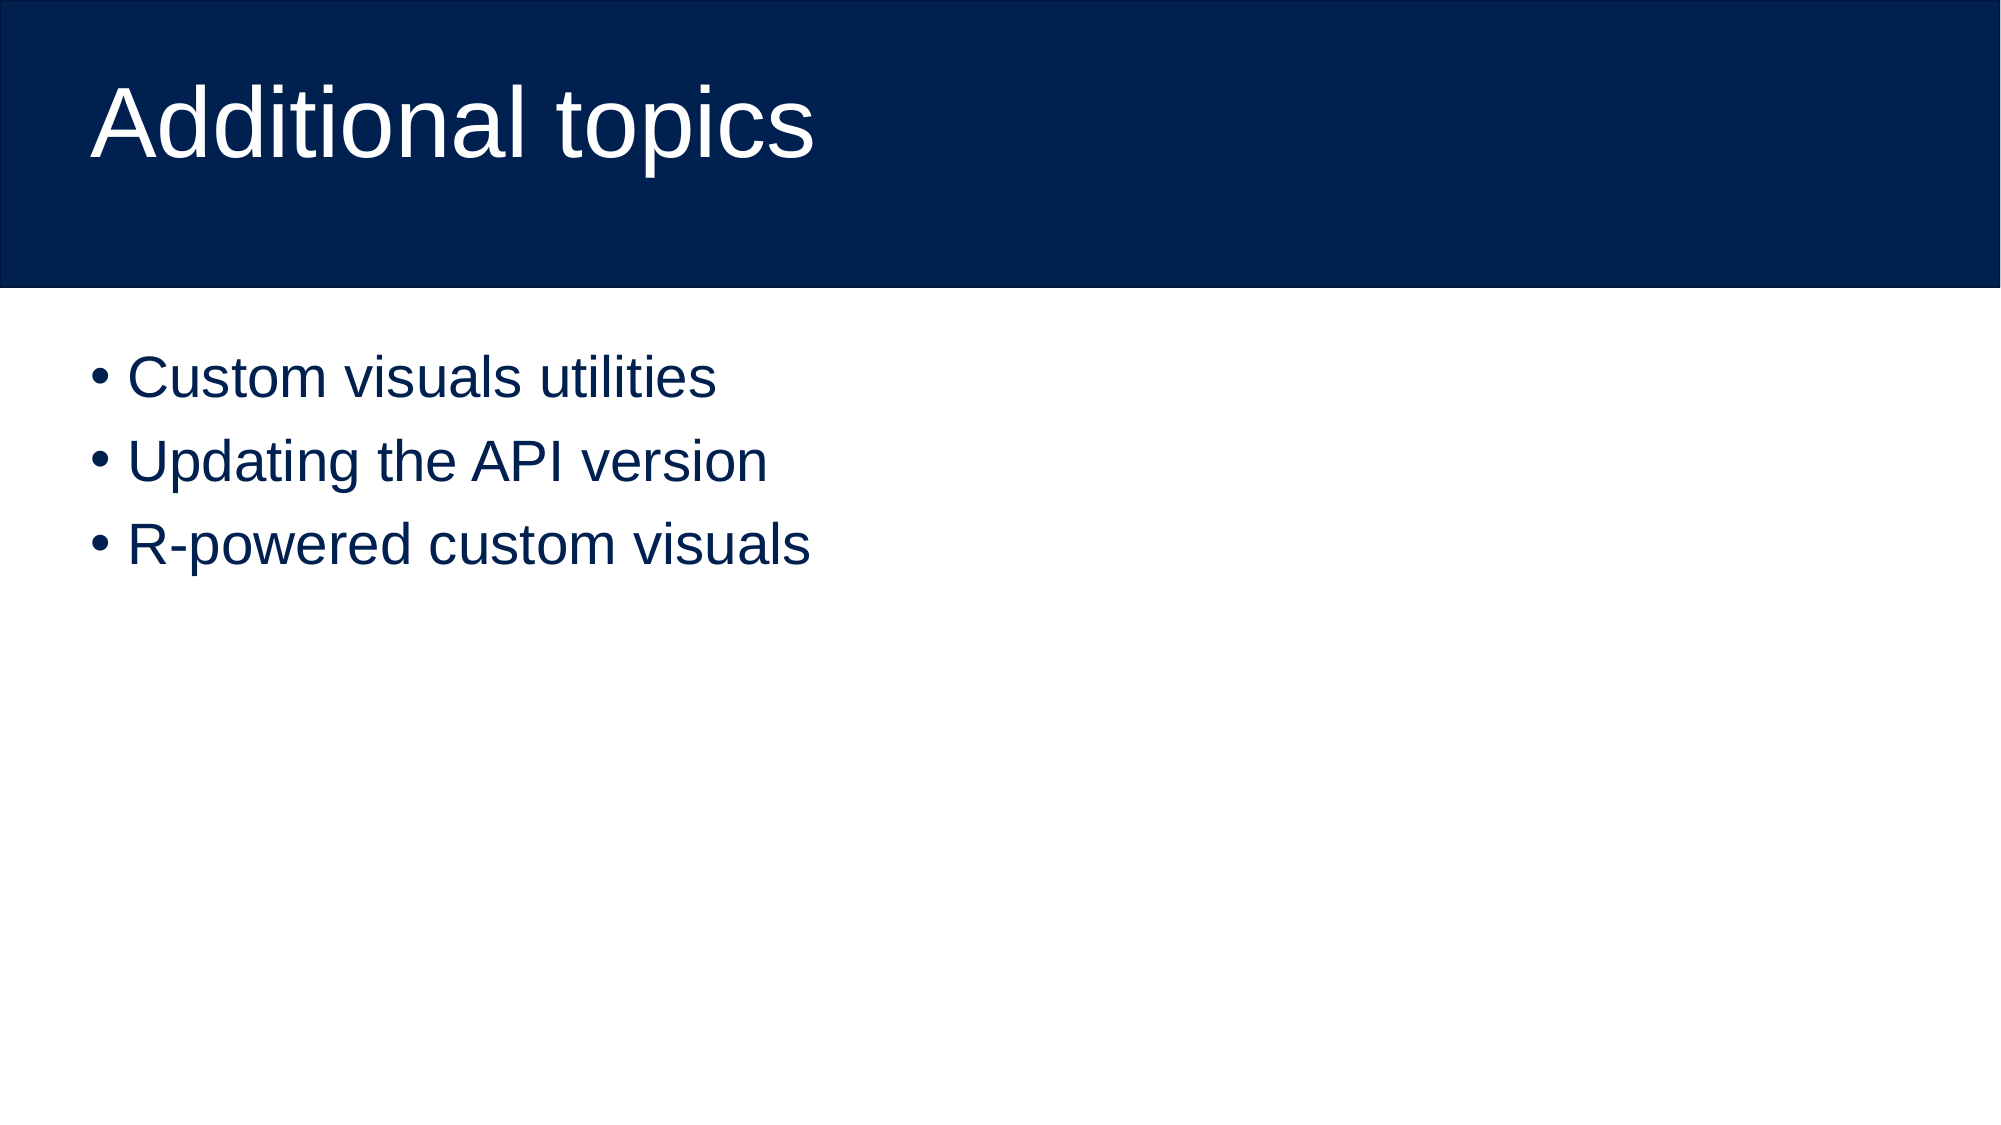

Additional topics

Custom visuals utilities
Updating the API version
R-powered custom visuals